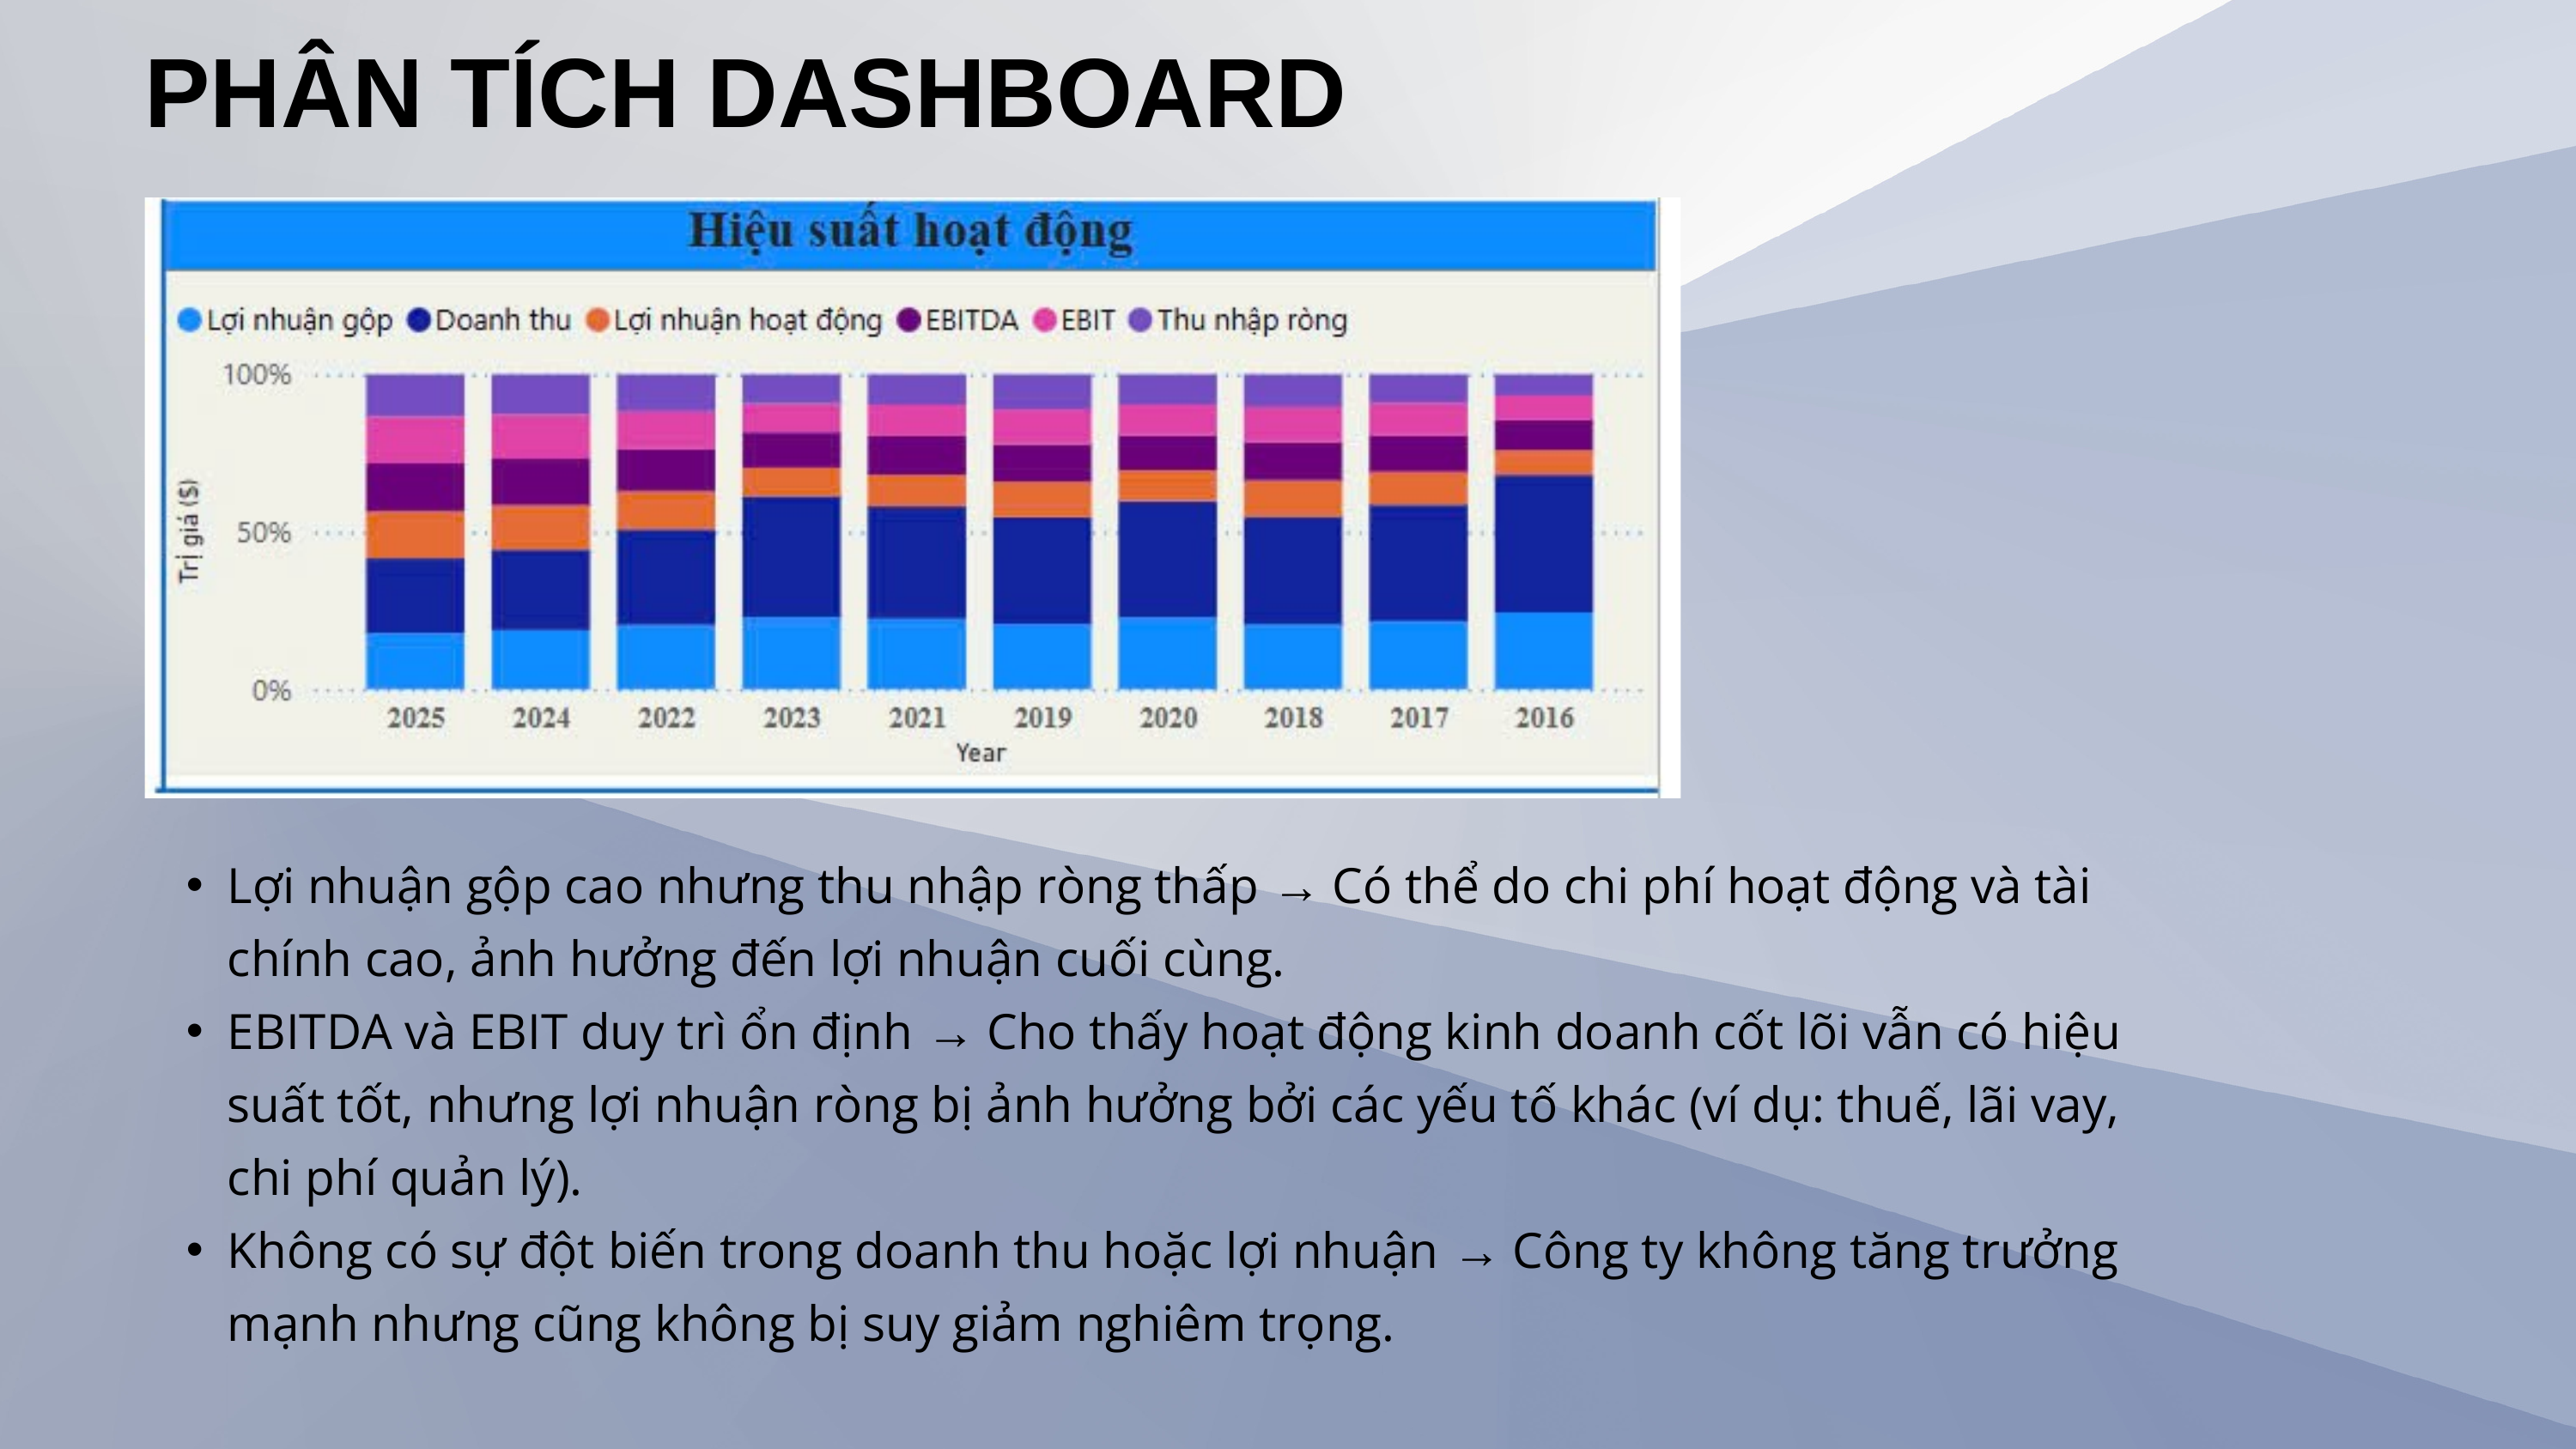

PHÂN TÍCH DASHBOARD

Lợi nhuận gộp cao nhưng thu nhập ròng thấp → Có thể do chi phí hoạt động và tài chính cao, ảnh hưởng đến lợi nhuận cuối cùng.
EBITDA và EBIT duy trì ổn định → Cho thấy hoạt động kinh doanh cốt lõi vẫn có hiệu suất tốt, nhưng lợi nhuận ròng bị ảnh hưởng bởi các yếu tố khác (ví dụ: thuế, lãi vay, chi phí quản lý).
Không có sự đột biến trong doanh thu hoặc lợi nhuận → Công ty không tăng trưởng mạnh nhưng cũng không bị suy giảm nghiêm trọng.